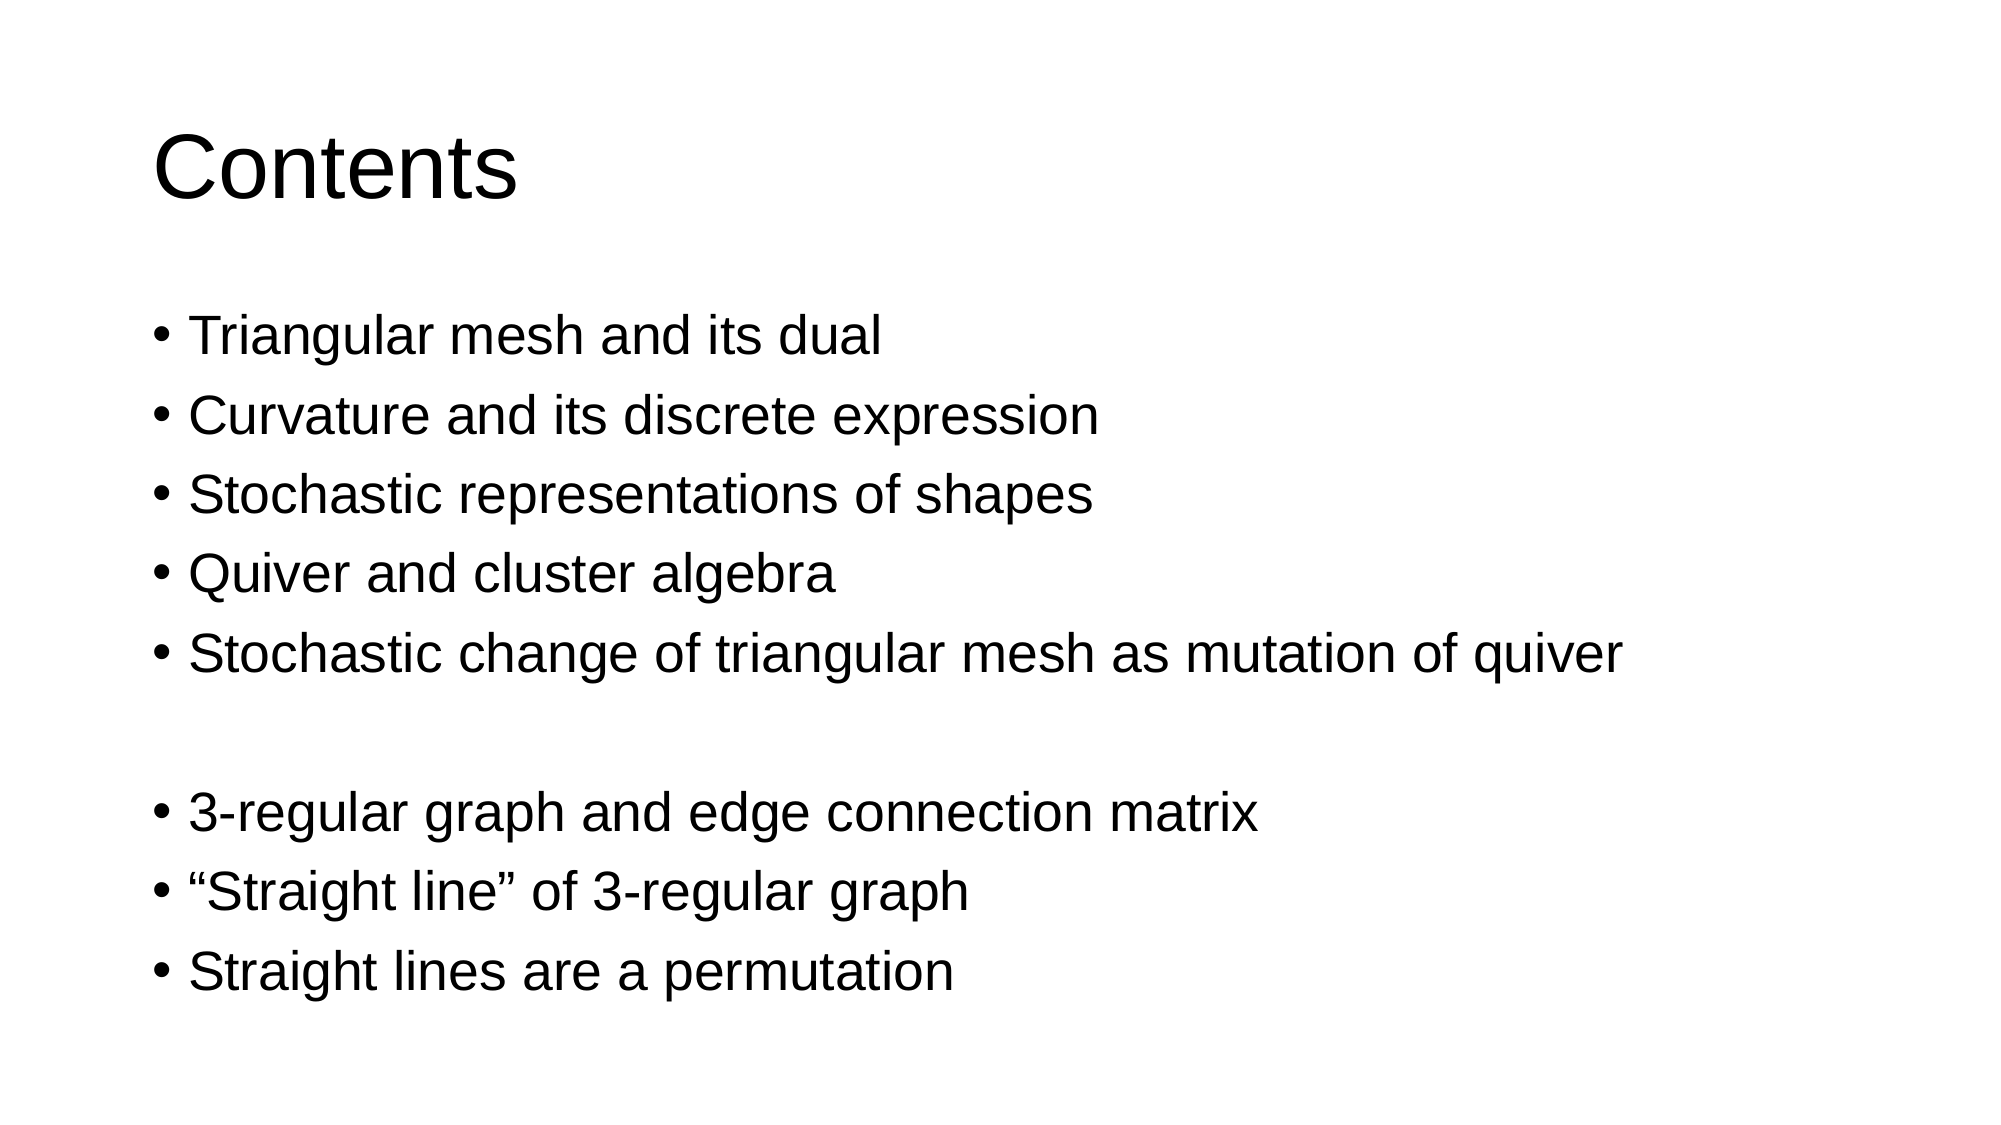

# Contents
Triangular mesh and its dual
Curvature and its discrete expression
Stochastic representations of shapes
Quiver and cluster algebra
Stochastic change of triangular mesh as mutation of quiver

3-regular graph and edge connection matrix
“Straight line” of 3-regular graph
Straight lines are a permutation